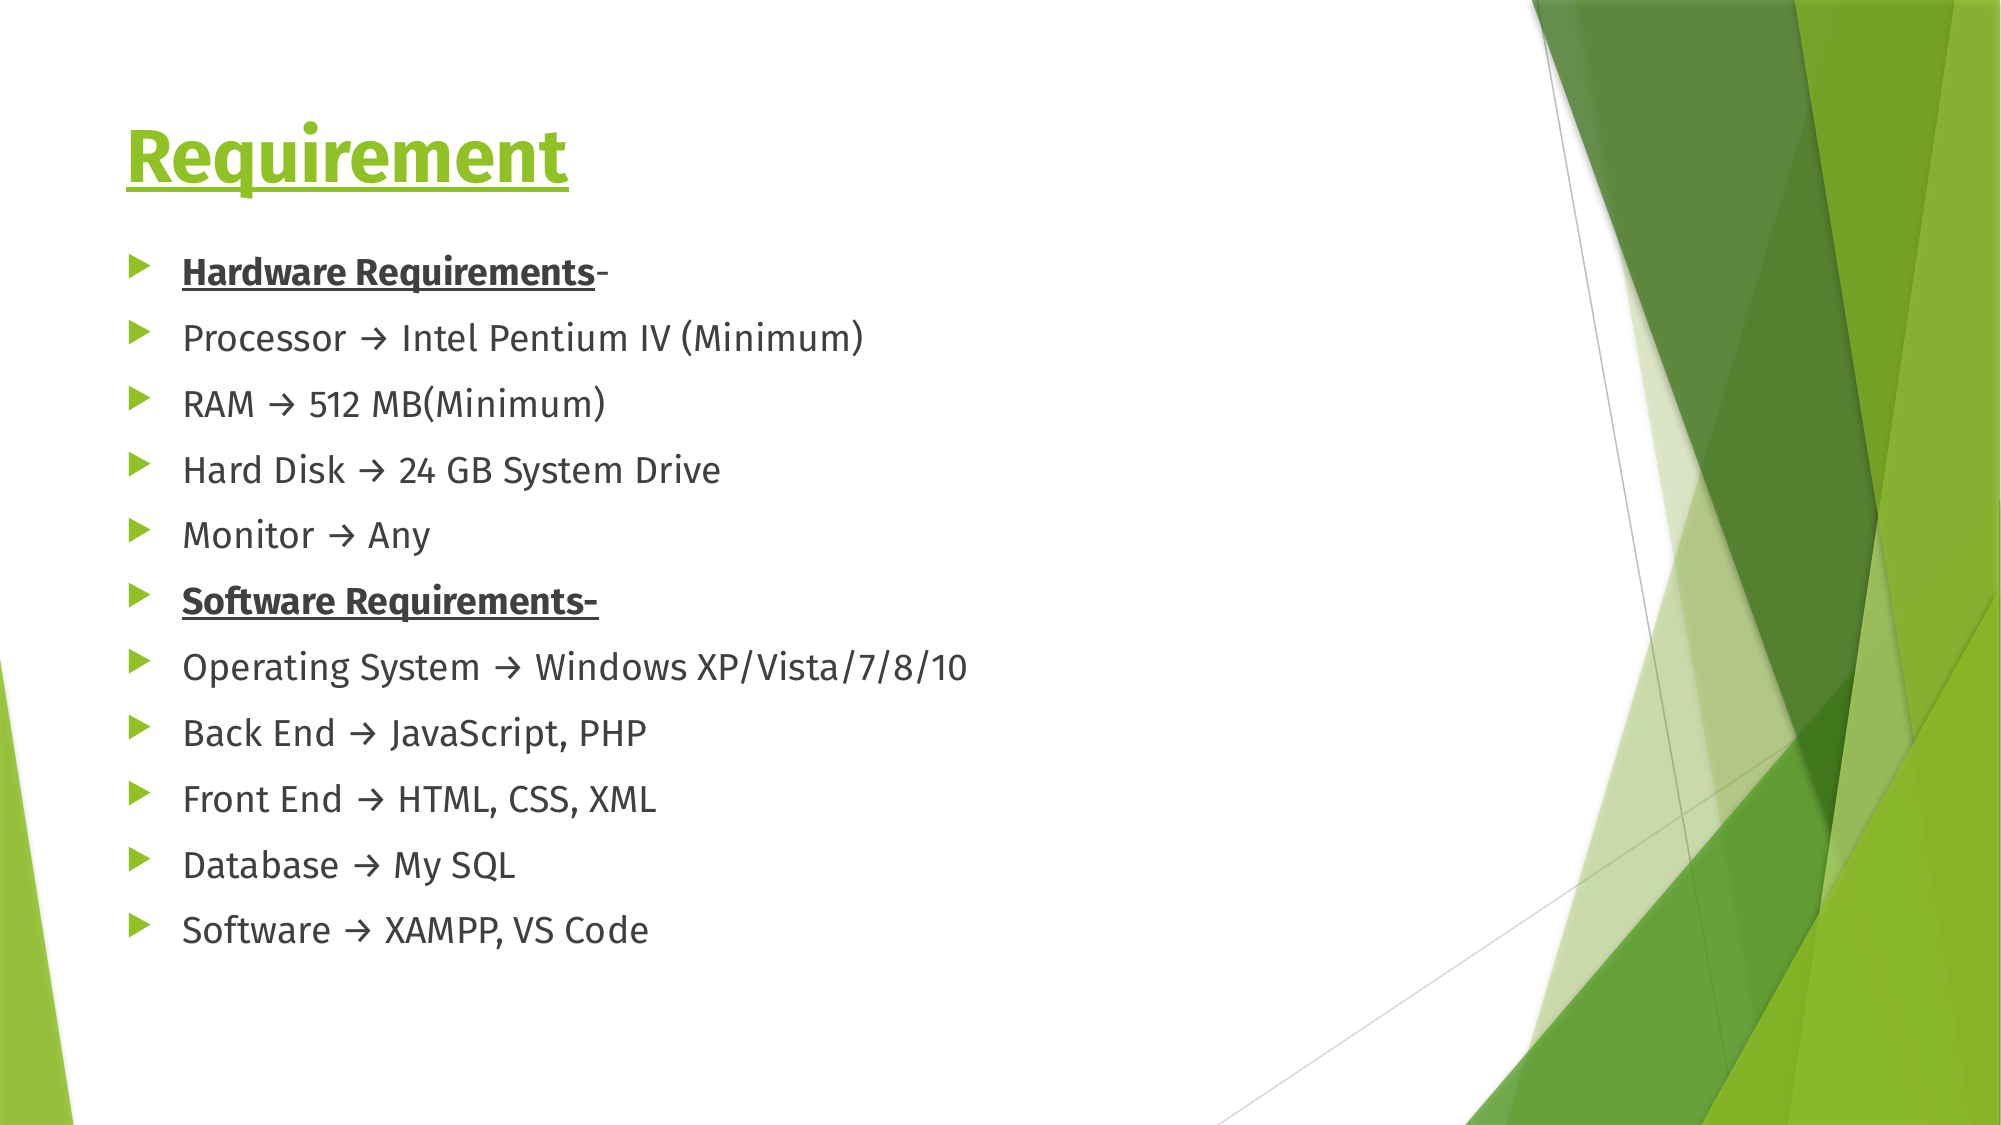

# Requirement
Hardware Requirements-
Processor → Intel Pentium IV (Minimum)
RAM → 512 MB(Minimum)
Hard Disk → 24 GB System Drive
Monitor → Any
Software Requirements-
Operating System → Windows XP/Vista/7/8/10
Back End → JavaScript, PHP
Front End → HTML, CSS, XML
Database → My SQL
Software → XAMPP, VS Code